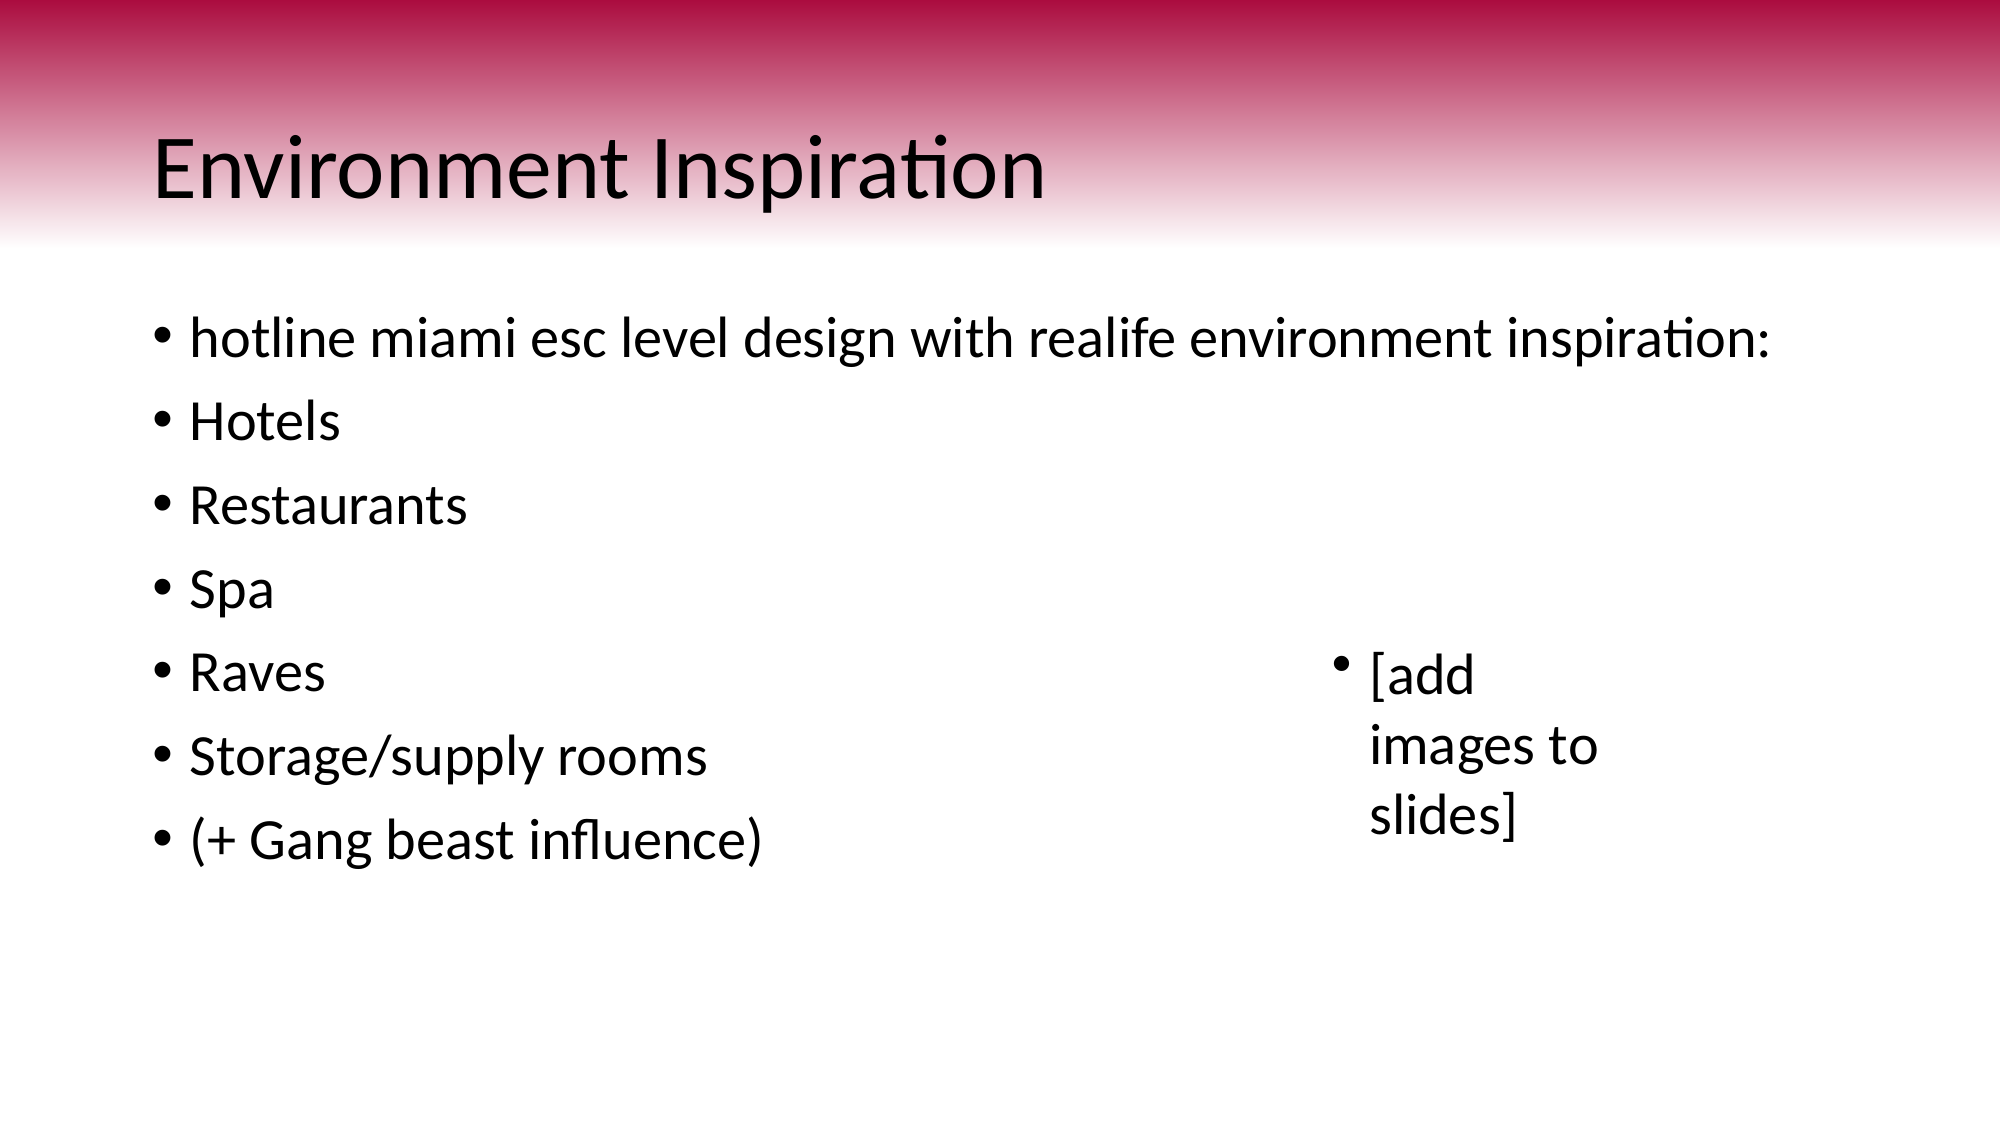

# Environment Inspiration
hotline miami esc level design with realife environment inspiration:
Hotels
Restaurants
Spa
Raves
Storage/supply rooms
(+ Gang beast influence)

[add images to slides]​